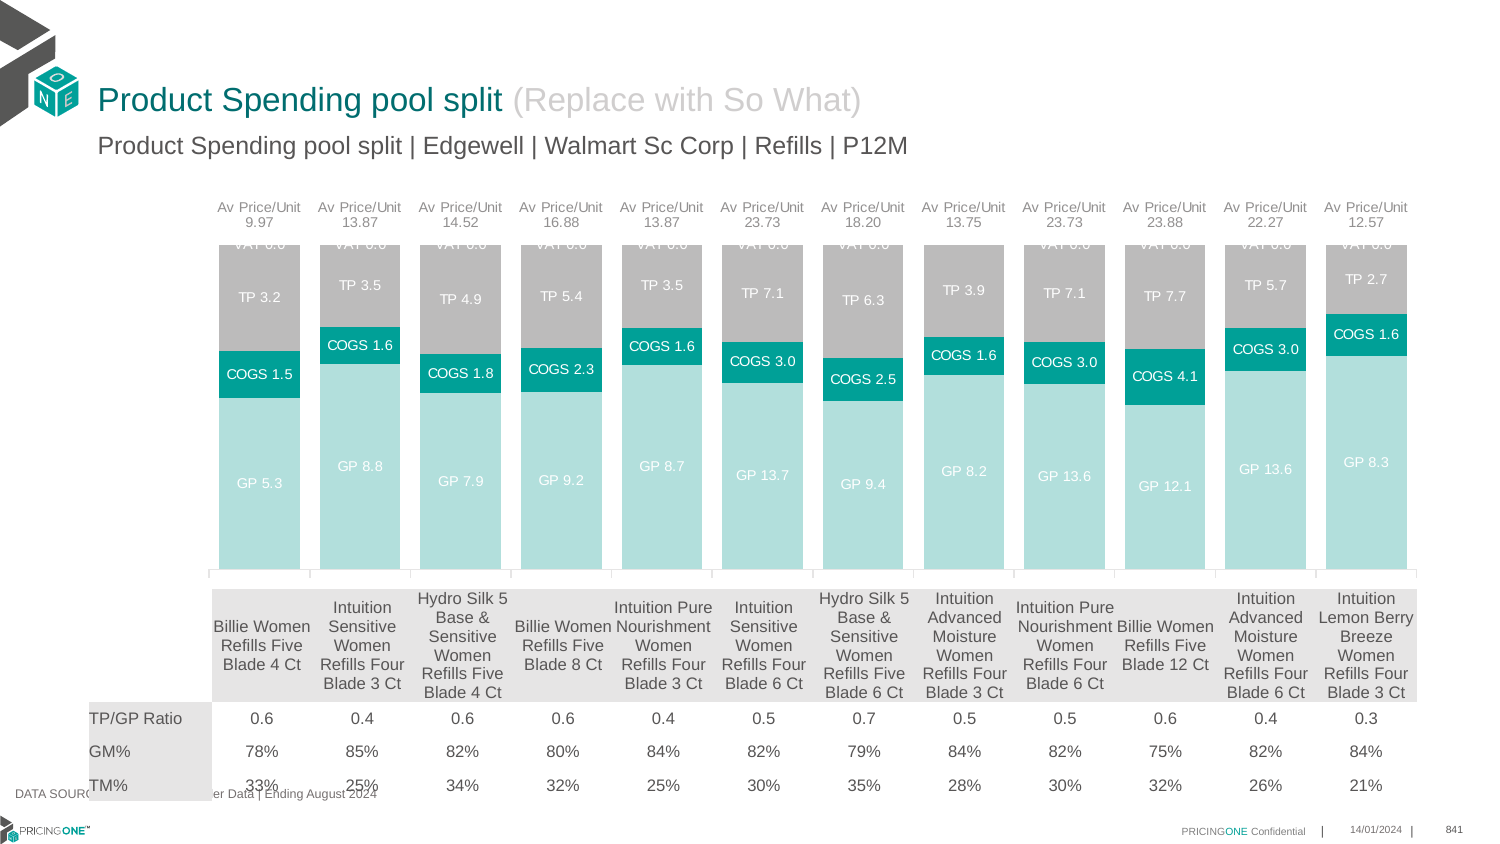

# Product Spending pool split (Replace with So What)
Product Spending pool split | Edgewell | Walmart Sc Corp | Refills | P12M

### Chart

| Category | GP | COGS | TP | VAT |
|---|---|---|---|---|
| Av Price/Unit 9.97 | 5.252792027111388 | 1.4691543303970012 | 3.248141532049977 | 0.0 |
| Av Price/Unit 13.87 | 8.762393427846273 | 1.5907366296784908 | 3.518889026766759 | 0.0 |
| Av Price/Unit 14.52 | 7.867411016209606 | 1.7667014395558334 | 4.884767381520087 | 0.0 |
| Av Price/Unit 16.88 | 9.243551003161768 | 2.251848996838232 | 5.382684570680546 | 0.0 |
| Av Price/Unit 13.87 | 8.722755888271841 | 1.6103489459504043 | 3.535180204541705 | 0.0 |
| Av Price/Unit 23.73 | 13.668449766756149 | 2.9686016272059152 | 7.097820939136557 | 0.0 |
| Av Price/Unit 18.20 | 9.423660678417901 | 2.4537396604156103 | 6.325421083704077 | 0.0 |
| Av Price/Unit 13.75 | 8.246809390639111 | 1.6021048451362694 | 3.9060175381182614 | 0.0 |
| Av Price/Unit 23.73 | 13.582404622052834 | 3.019390539177222 | 7.133156077420313 | 0.0 |
| Av Price/Unit 23.88 | 12.070915479670804 | 4.128908684436801 | 7.677291266429187 | 0.0 |
| Av Price/Unit 22.27 | 13.593221591541457 | 2.9920605453533664 | 5.682630133555929 | 0.0 |
| Av Price/Unit 12.57 | 8.25937854064423 | 1.623064161331307 | 2.6881210607608175 | 0.0 |
|  | Billie Women Refills Five Blade 4 Ct | Intuition Sensitive Women Refills Four Blade 3 Ct | Hydro Silk 5 Base & Sensitive Women Refills Five Blade 4 Ct | Billie Women Refills Five Blade 8 Ct | Intuition Pure Nourishment Women Refills Four Blade 3 Ct | Intuition Sensitive Women Refills Four Blade 6 Ct | Hydro Silk 5 Base & Sensitive Women Refills Five Blade 6 Ct | Intuition Advanced Moisture Women Refills Four Blade 3 Ct | Intuition Pure Nourishment Women Refills Four Blade 6 Ct | Billie Women Refills Five Blade 12 Ct | Intuition Advanced Moisture Women Refills Four Blade 6 Ct | Intuition Lemon Berry Breeze Women Refills Four Blade 3 Ct |
| --- | --- | --- | --- | --- | --- | --- | --- | --- | --- | --- | --- | --- |
| TP/GP Ratio | 0.6 | 0.4 | 0.6 | 0.6 | 0.4 | 0.5 | 0.7 | 0.5 | 0.5 | 0.6 | 0.4 | 0.3 |
| GM% | 78% | 85% | 82% | 80% | 84% | 82% | 79% | 84% | 82% | 75% | 82% | 84% |
| TM% | 33% | 25% | 34% | 32% | 25% | 30% | 35% | 28% | 30% | 32% | 26% | 21% |
DATA SOURCE: Trade Panel/Retailer Data | Ending August 2024

14/01/2024
841